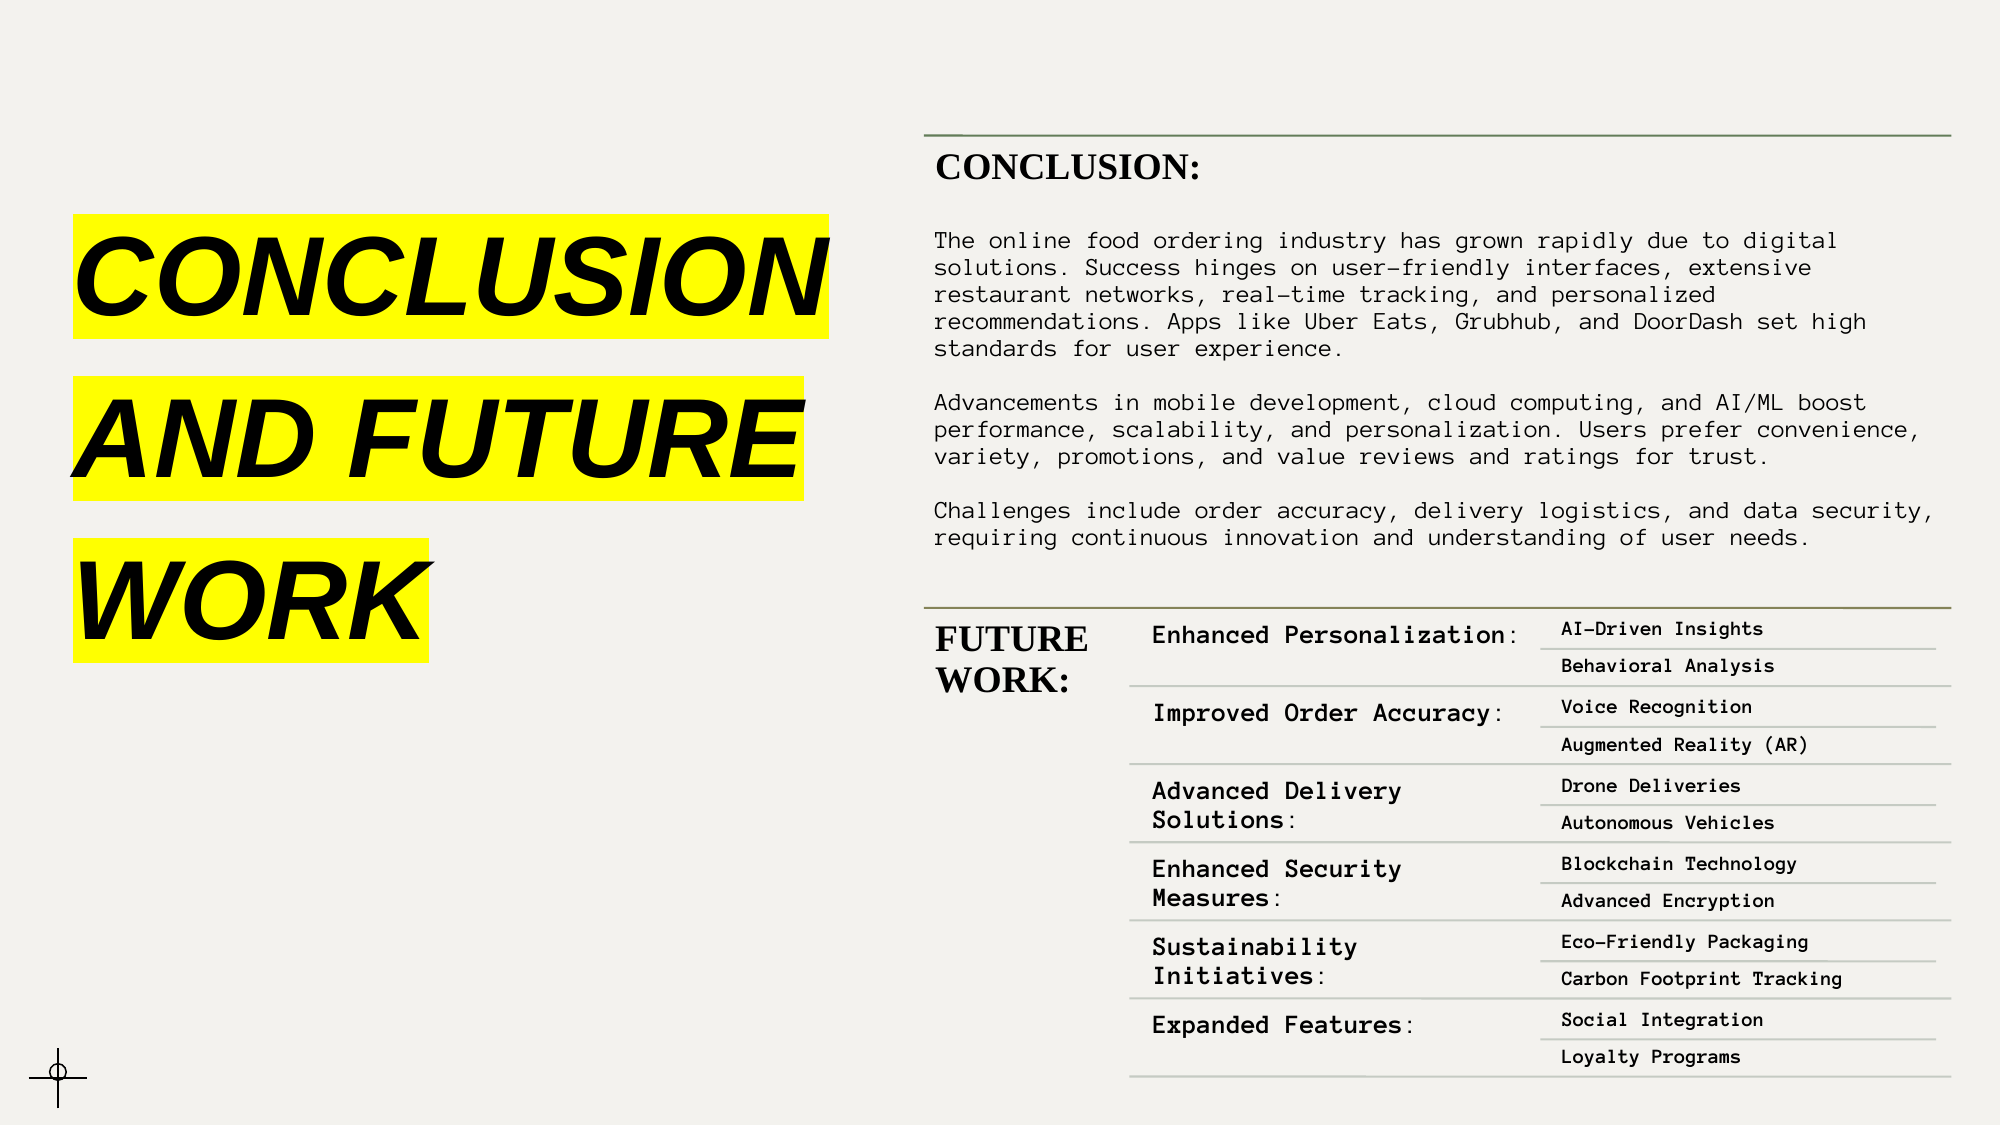

CONCLUSION:
The online food ordering industry has grown rapidly due to digital solutions. Success hinges on user-friendly interfaces, extensive restaurant networks, real-time tracking, and personalized recommendations. Apps like Uber Eats, Grubhub, and DoorDash set high standards for user experience.
Advancements in mobile development, cloud computing, and AI/ML boost performance, scalability, and personalization. Users prefer convenience, variety, promotions, and value reviews and ratings for trust.
Challenges include order accuracy, delivery logistics, and data security, requiring continuous innovation and understanding of user needs.
FUTURE WORK:
Enhanced Personalization:
AI-Driven Insights
Behavioral Analysis
Improved Order Accuracy:
Voice Recognition
Augmented Reality (AR)
Advanced Delivery Solutions:
Drone Deliveries
Autonomous Vehicles
Enhanced Security Measures:
Blockchain Technology
Advanced Encryption
Sustainability Initiatives:
Eco-Friendly Packaging
Carbon Footprint Tracking
Expanded Features:
Social Integration
Loyalty Programs
# CONCLUSION AND FUTURE WORK